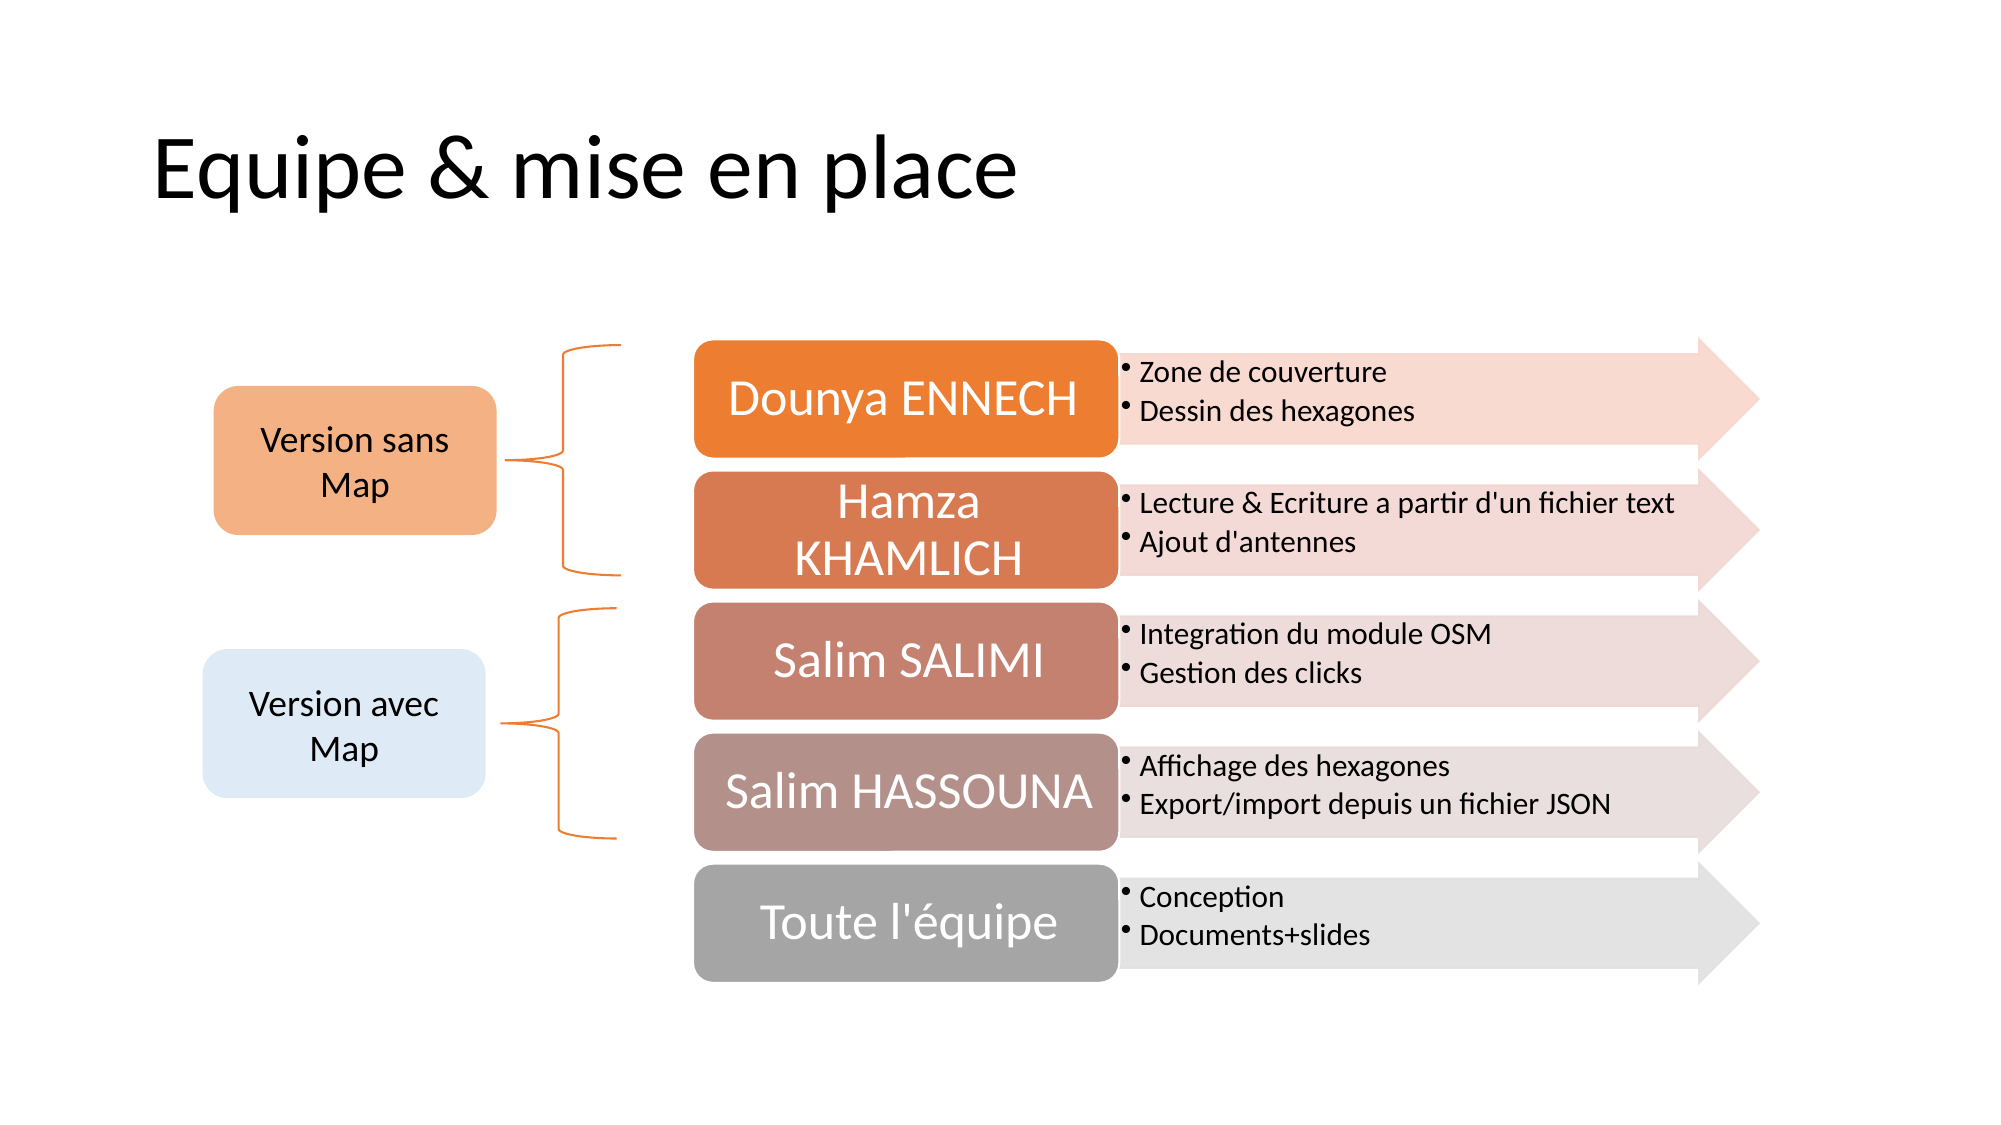

# Equipe & mise en place
Zone de couverture
Dessin des hexagones
Dounya ENNECH
Lecture & Ecriture a partir d'un fichier text
Ajout d'antennes
Hamza KHAMLICH
Integration du module OSM
Gestion des clicks
Salim SALIMI
Affichage des hexagones
Export/import depuis un fichier JSON
Salim HASSOUNA
Conception
Documents+slides
Toute l'équipe

Version sans Map

Version avec Map